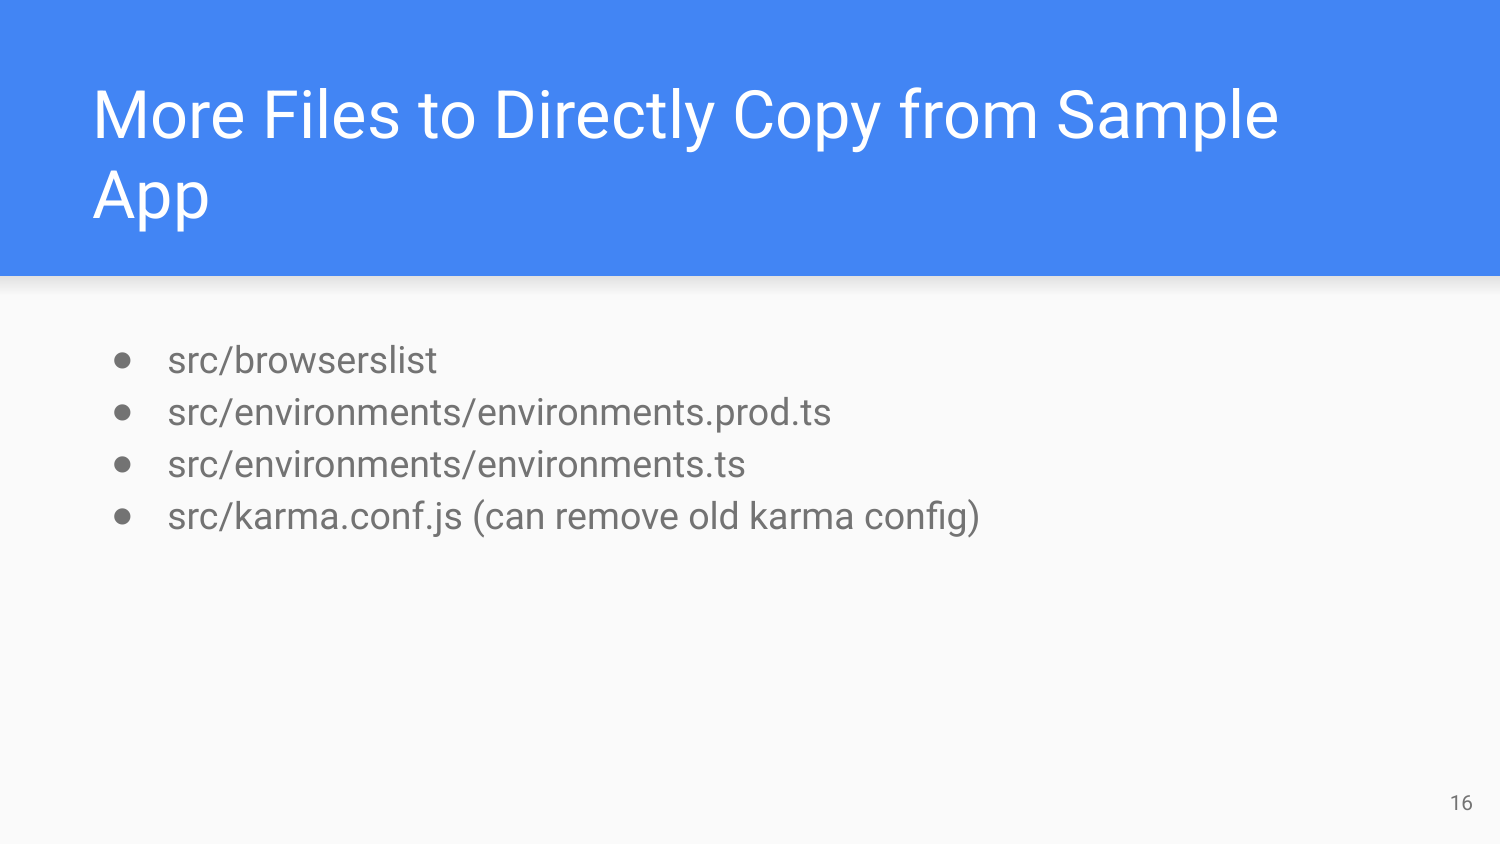

# More Files to Directly Copy from Sample App
src/browserslist
src/environments/environments.prod.ts
src/environments/environments.ts
src/karma.conf.js (can remove old karma config)

16